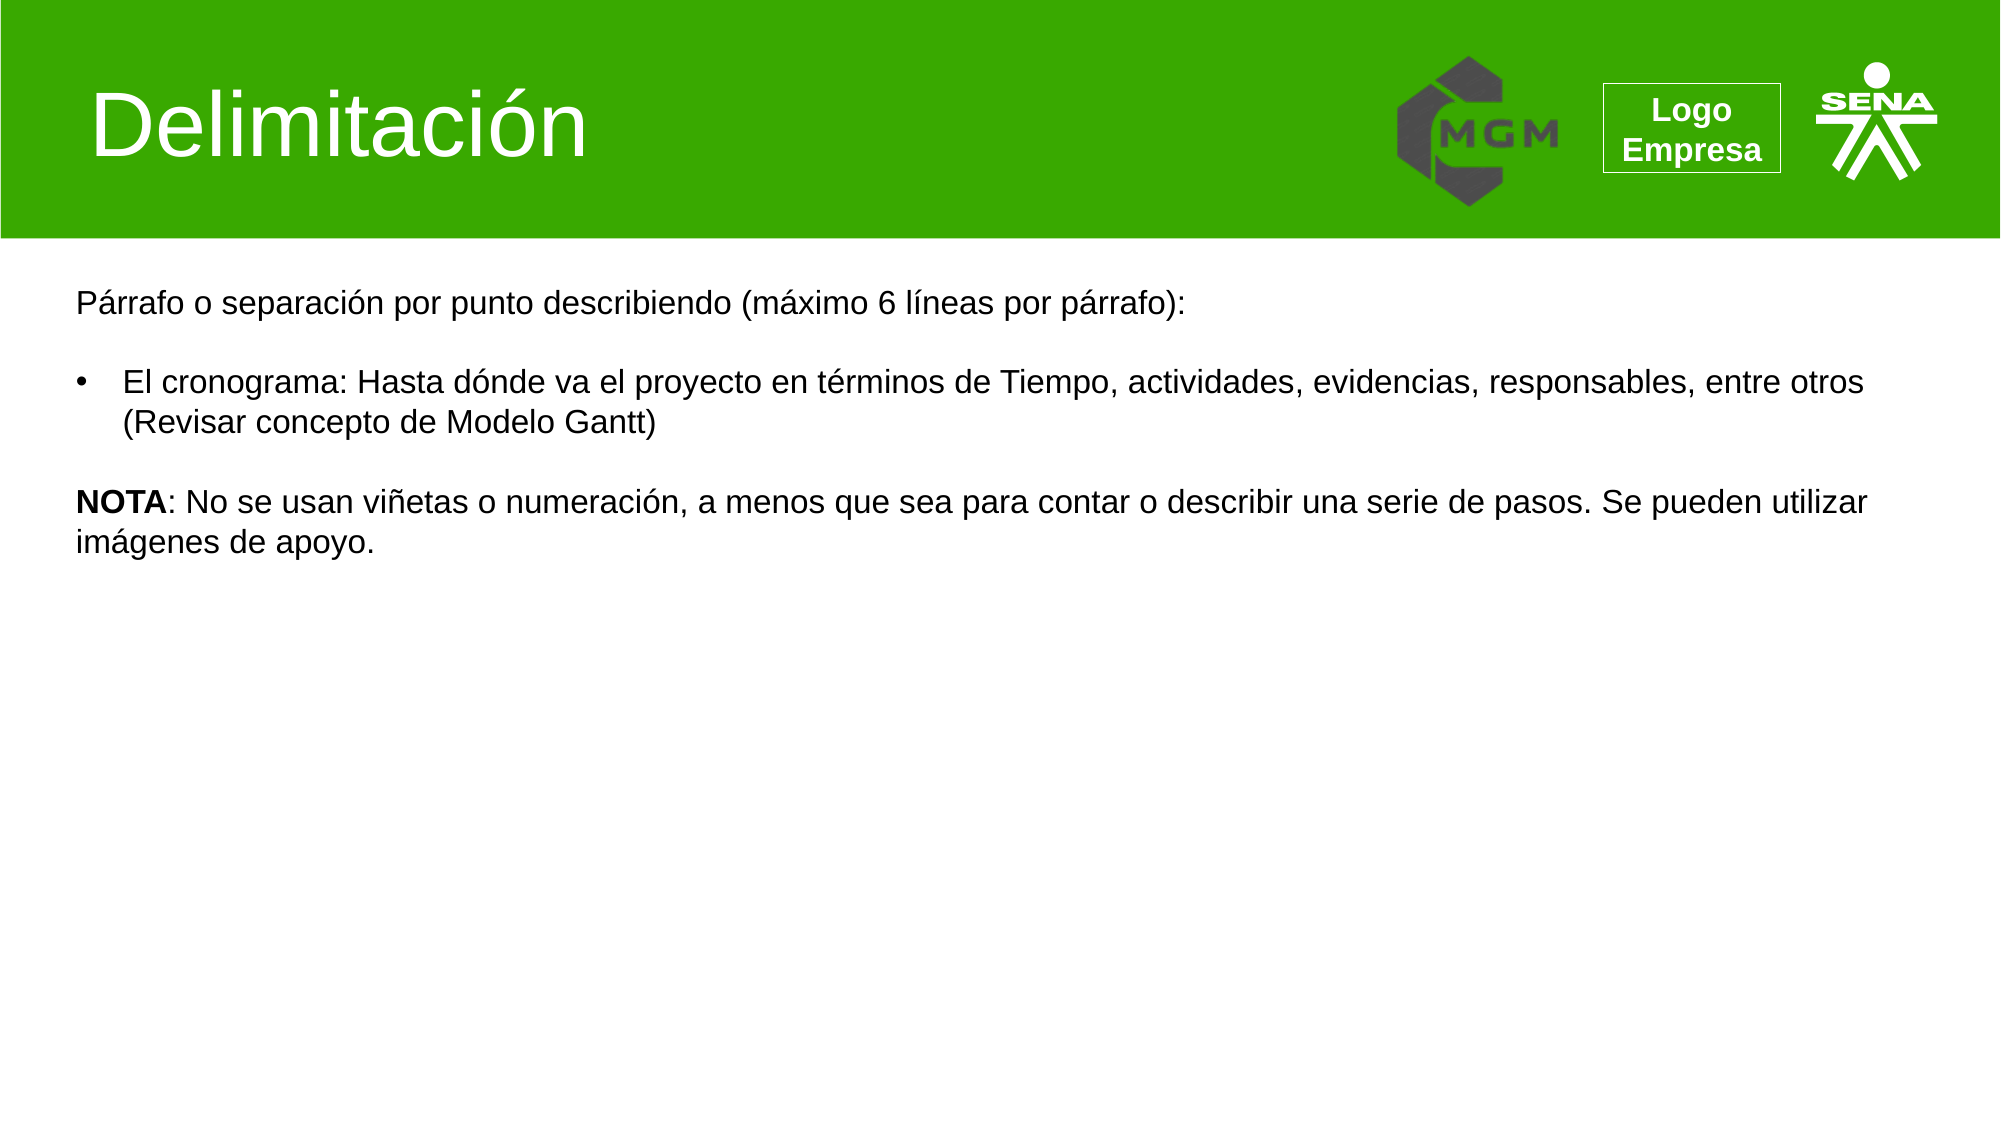

Delimitación
Logo Empresa
Párrafo o separación por punto describiendo (máximo 6 líneas por párrafo):

El cronograma: Hasta dónde va el proyecto en términos de Tiempo, actividades, evidencias, responsables, entre otros (Revisar concepto de Modelo Gantt)

NOTA: No se usan viñetas o numeración, a menos que sea para contar o describir una serie de pasos. Se pueden utilizar imágenes de apoyo.